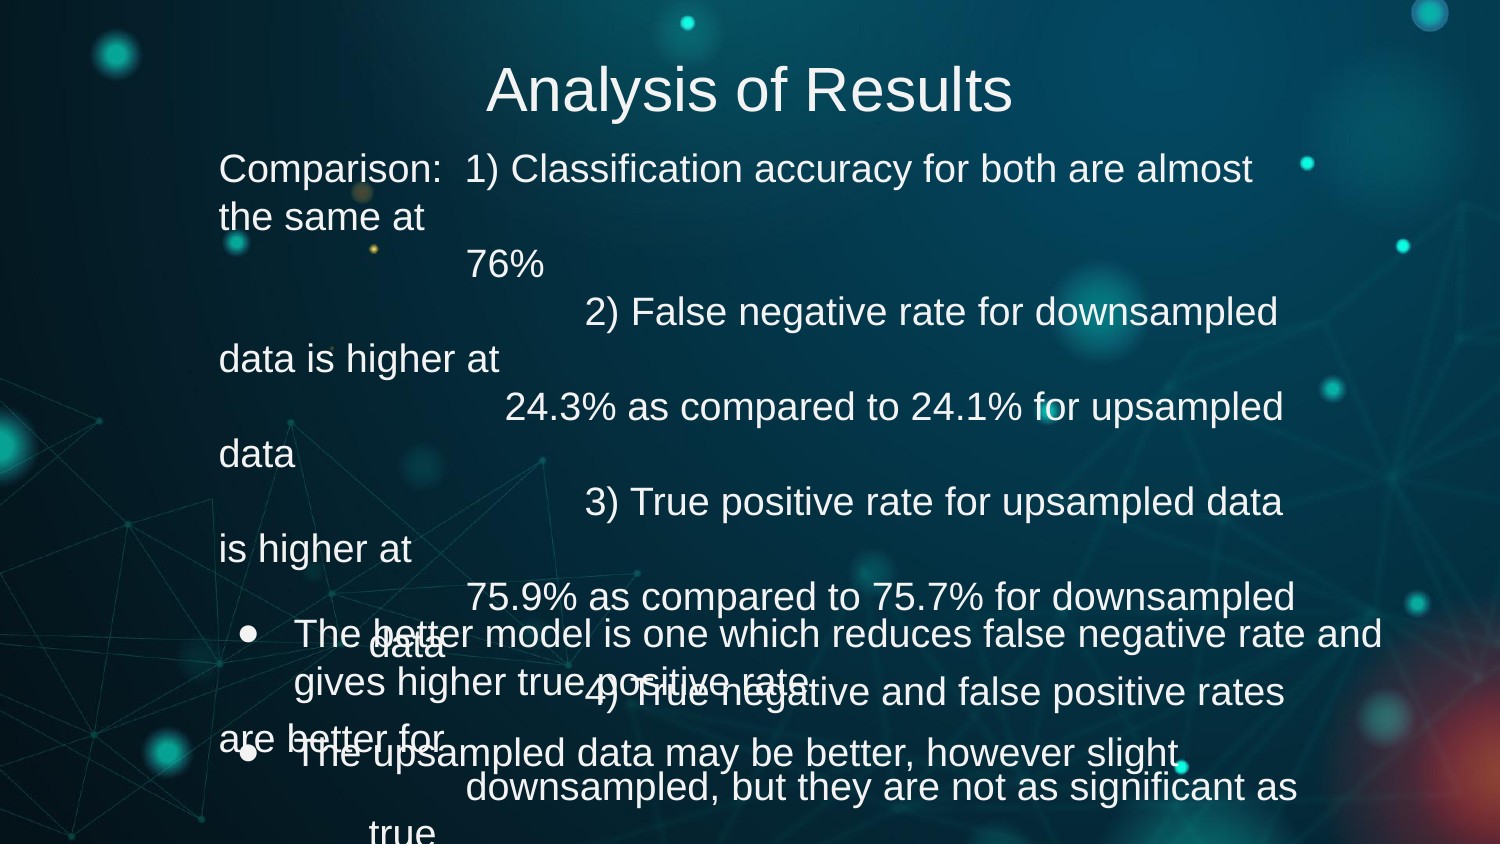

# Analysis of Results
Comparison:  1) Classification accuracy for both are almost the same at
  76%
		      2) False negative rate for downsampled data is higher at
                          24.3% as compared to 24.1% for upsampled data
		      3) True positive rate for upsampled data is higher at
  75.9% as compared to 75.7% for downsampled data
		      4) True negative and false positive rates are better for
  downsampled, but they are not as significant as true
  positive and false negative rates
The better model is one which reduces false negative rate and gives higher true positive rate
The upsampled data may be better, however slight